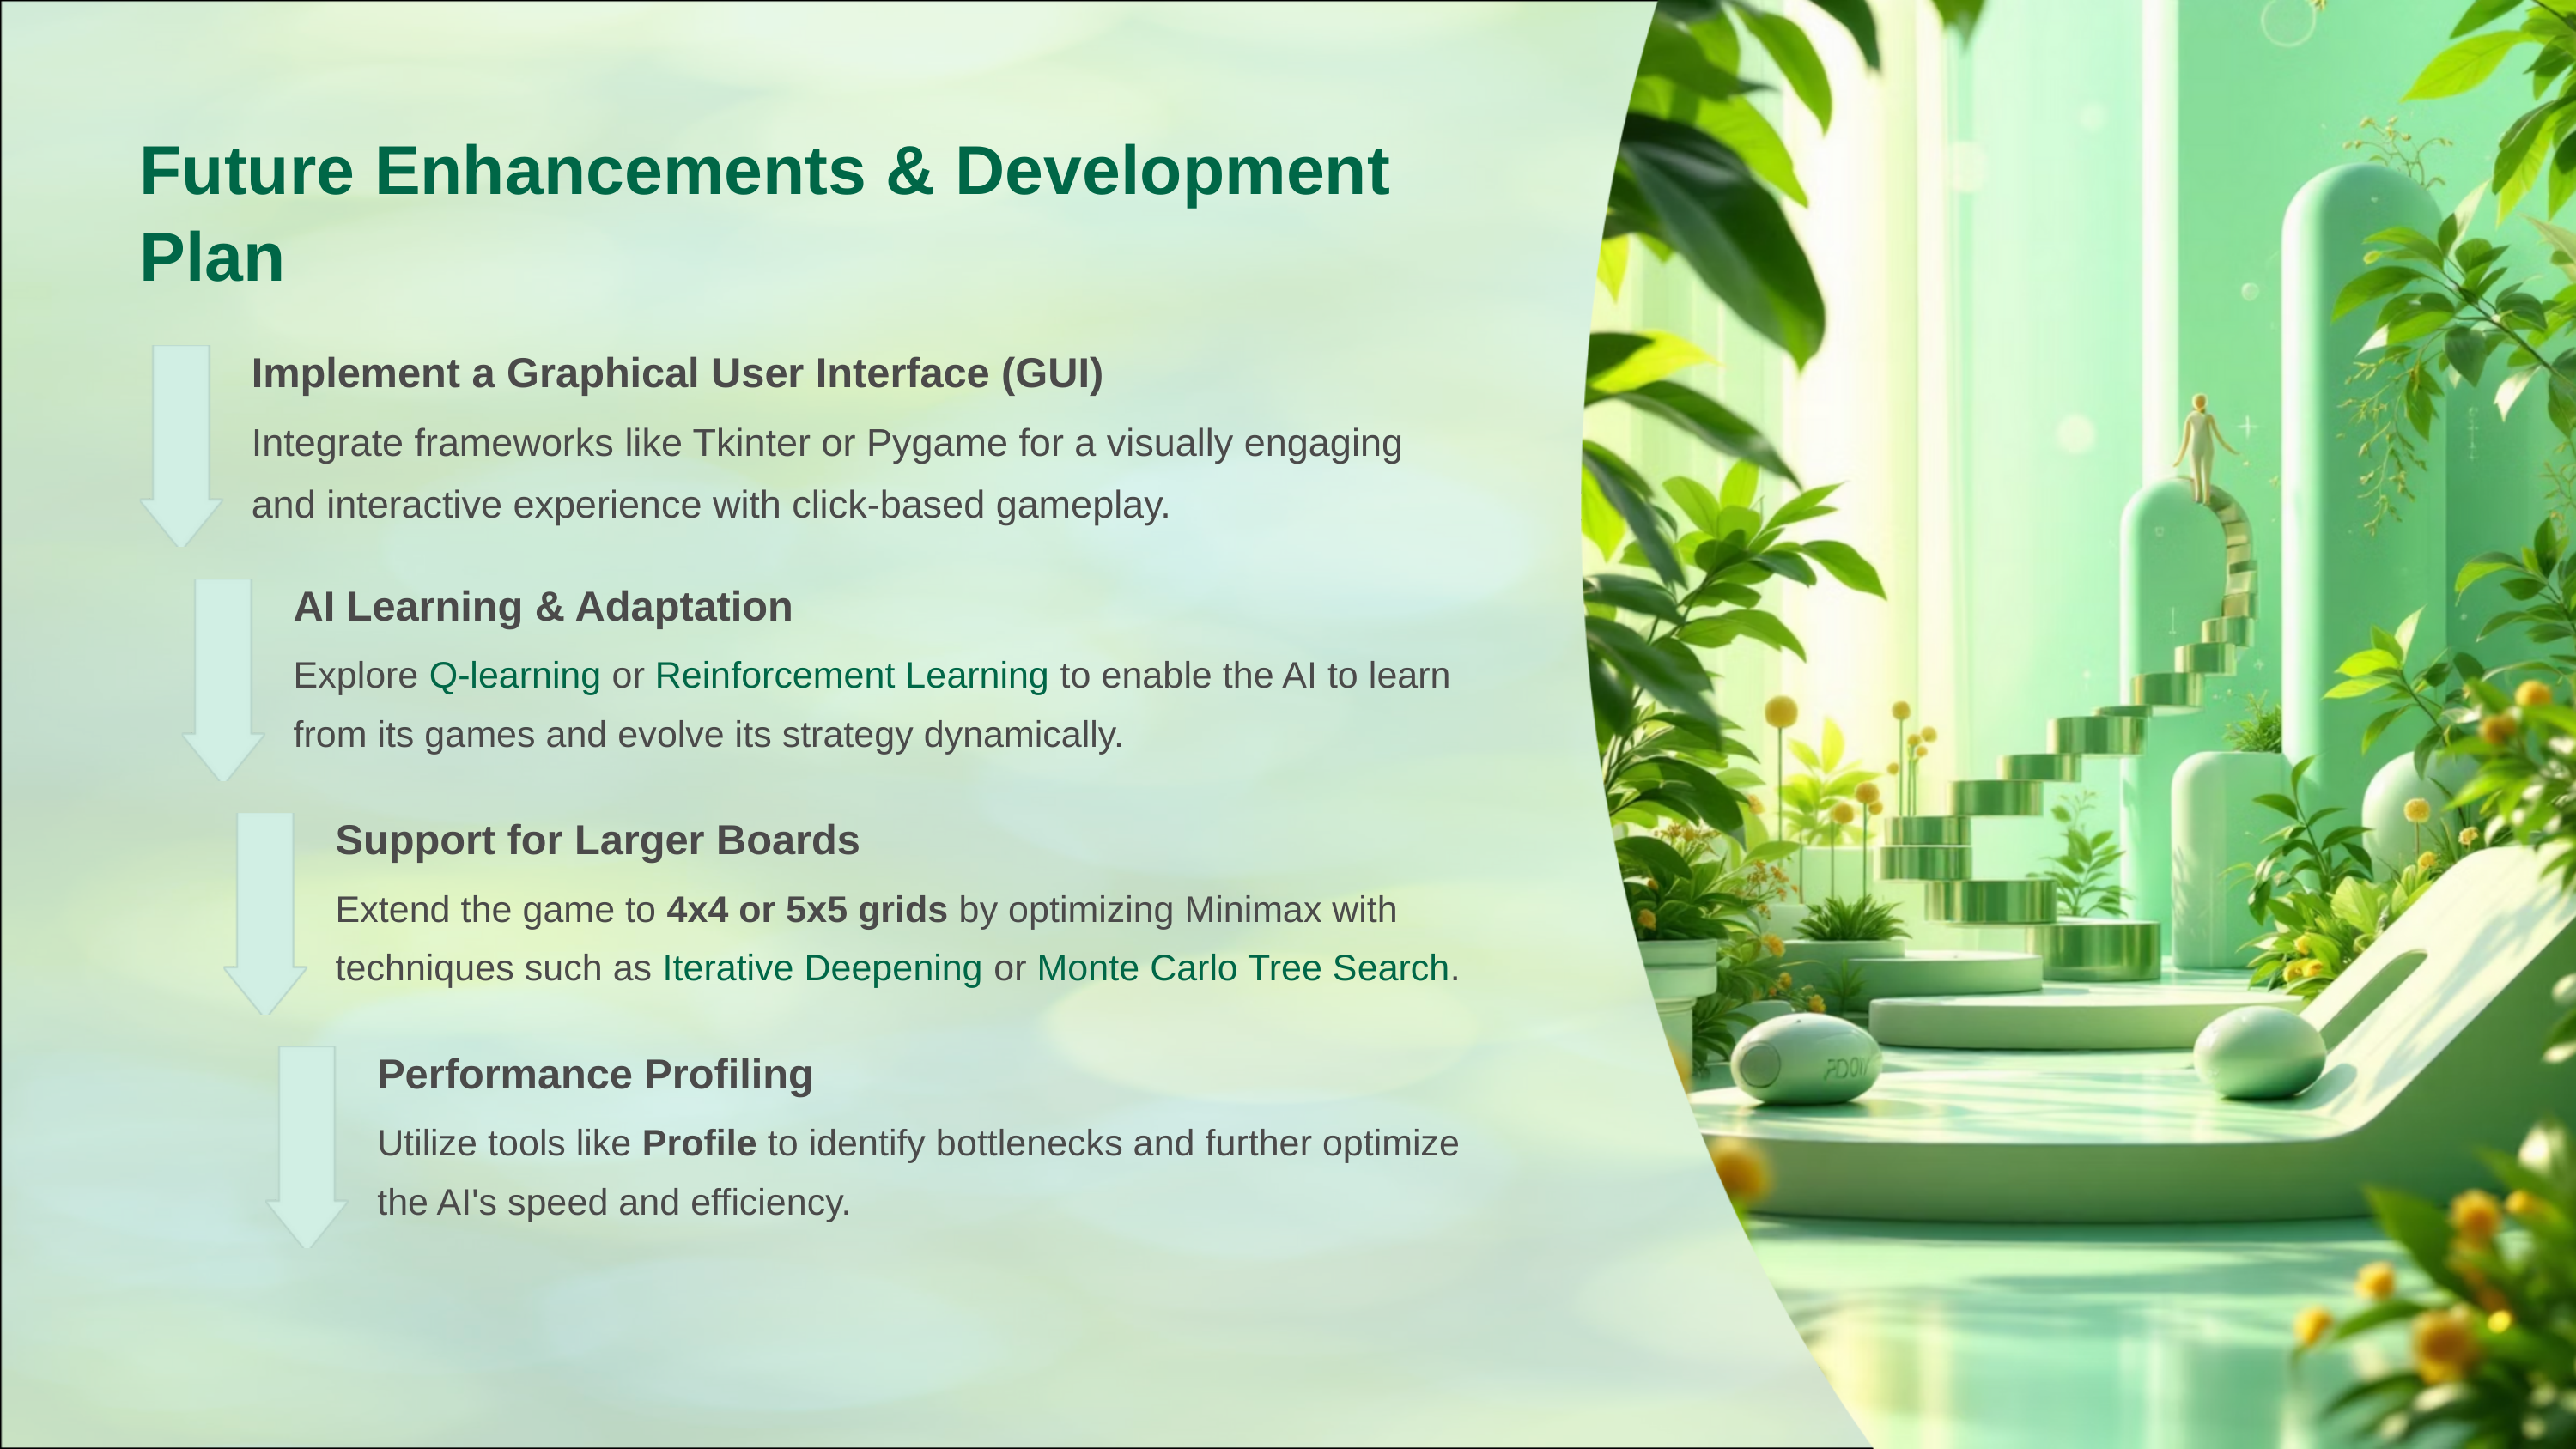

Future Enhancements & Development Plan
Implement a Graphical User Interface (GUI)

Integrate frameworks like Tkinter or Pygame for a visually engaging and interactive experience with click-based gameplay.
AI Learning & Adaptation

Explore Q-learning or Reinforcement Learning to enable the AI to learn from its games and evolve its strategy dynamically.
Support for Larger Boards

Extend the game to 4x4 or 5x5 grids by optimizing Minimax with techniques such as Iterative Deepening or Monte Carlo Tree Search.
Performance Profiling

Utilize tools like Profile to identify bottlenecks and further optimize the AI's speed and efficiency.